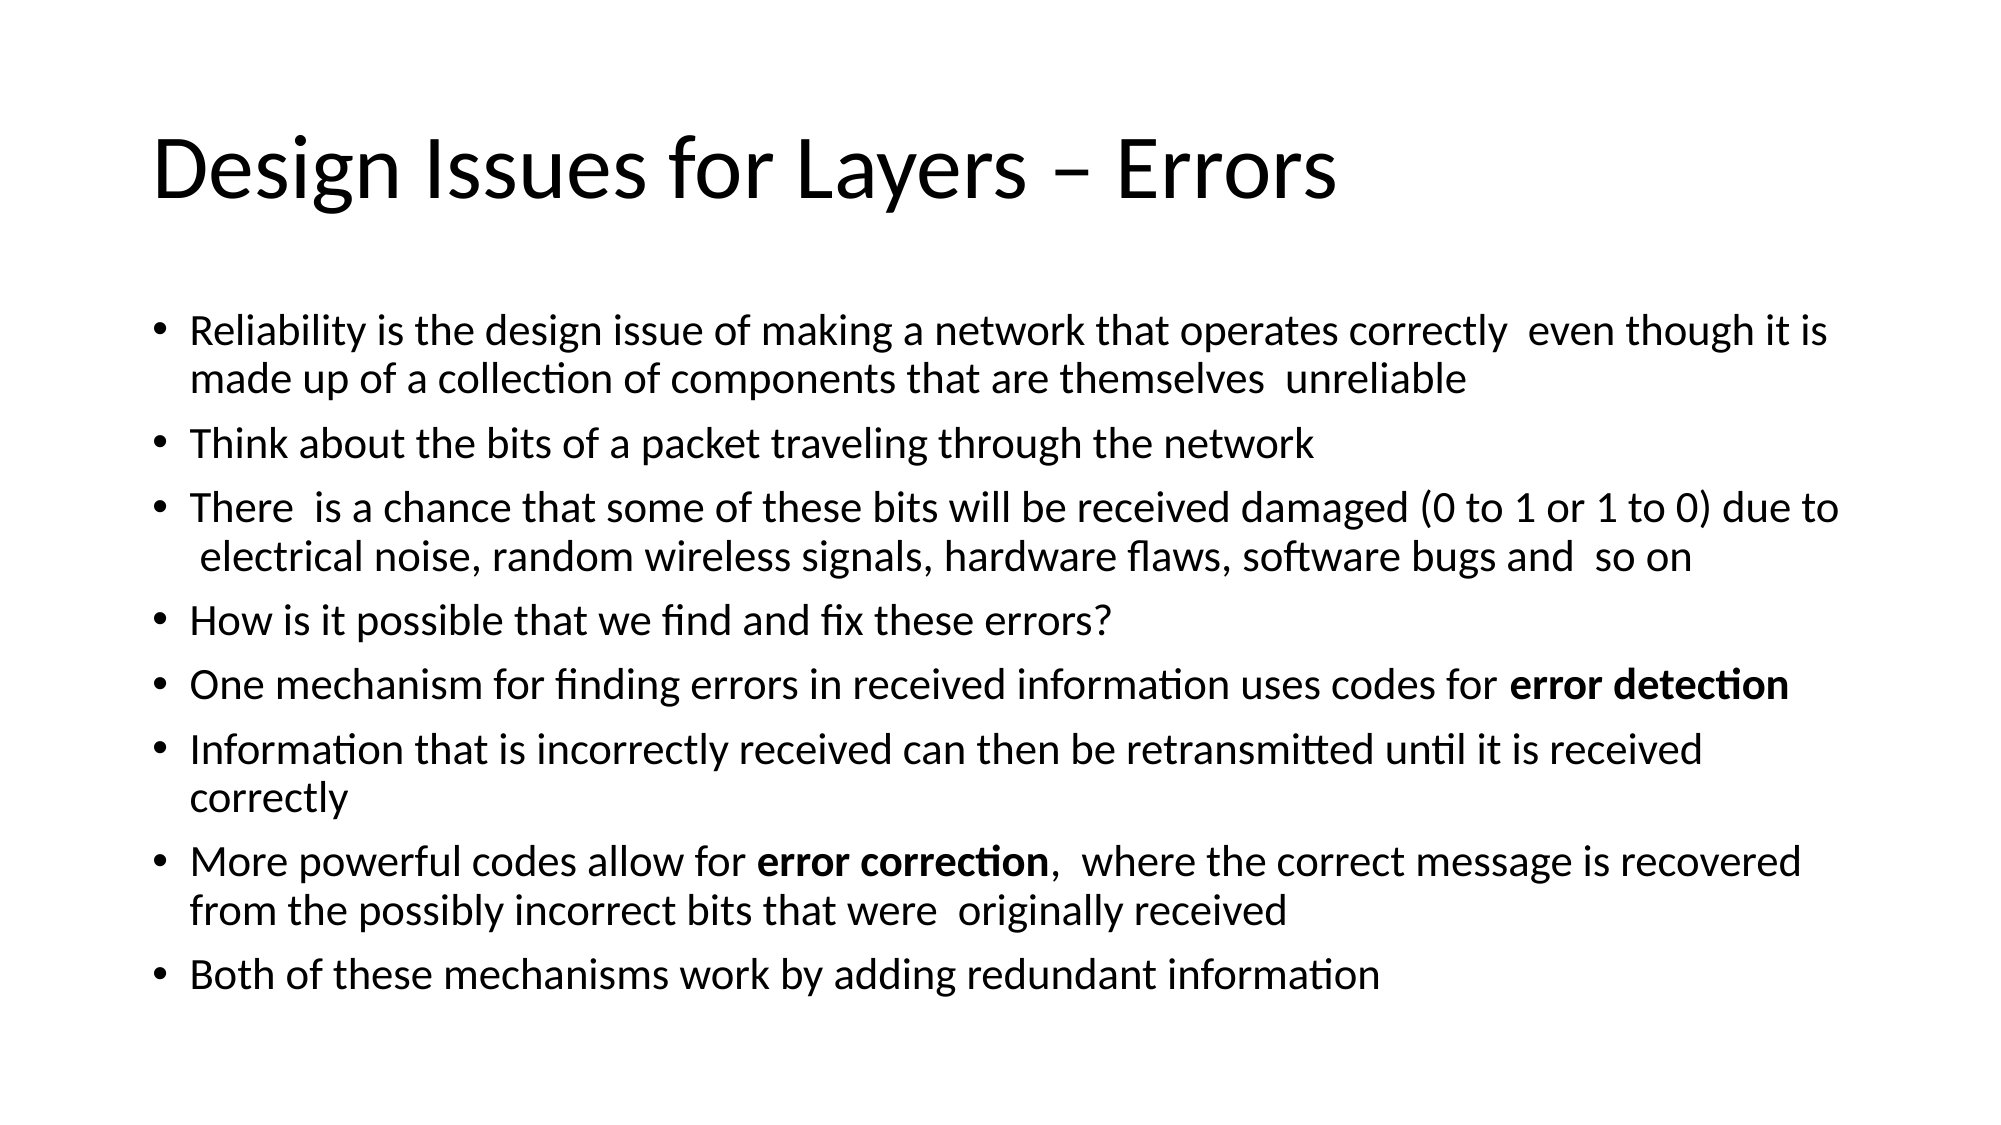

# Design Issues for Layers – Errors
Reliability is the design issue of making a network that operates correctly  even though it is made up of a collection of components that are themselves  unreliable
Think about the bits of a packet traveling through the network
There  is a chance that some of these bits will be received damaged (0 to 1 or 1 to 0) due to  electrical noise, random wireless signals, hardware flaws, software bugs and  so on
How is it possible that we find and fix these errors?
One mechanism for finding errors in received information uses codes for error detection
Information that is incorrectly received can then be retransmitted until it is received correctly
More powerful codes allow for error correction,  where the correct message is recovered from the possibly incorrect bits that were  originally received
Both of these mechanisms work by adding redundant information